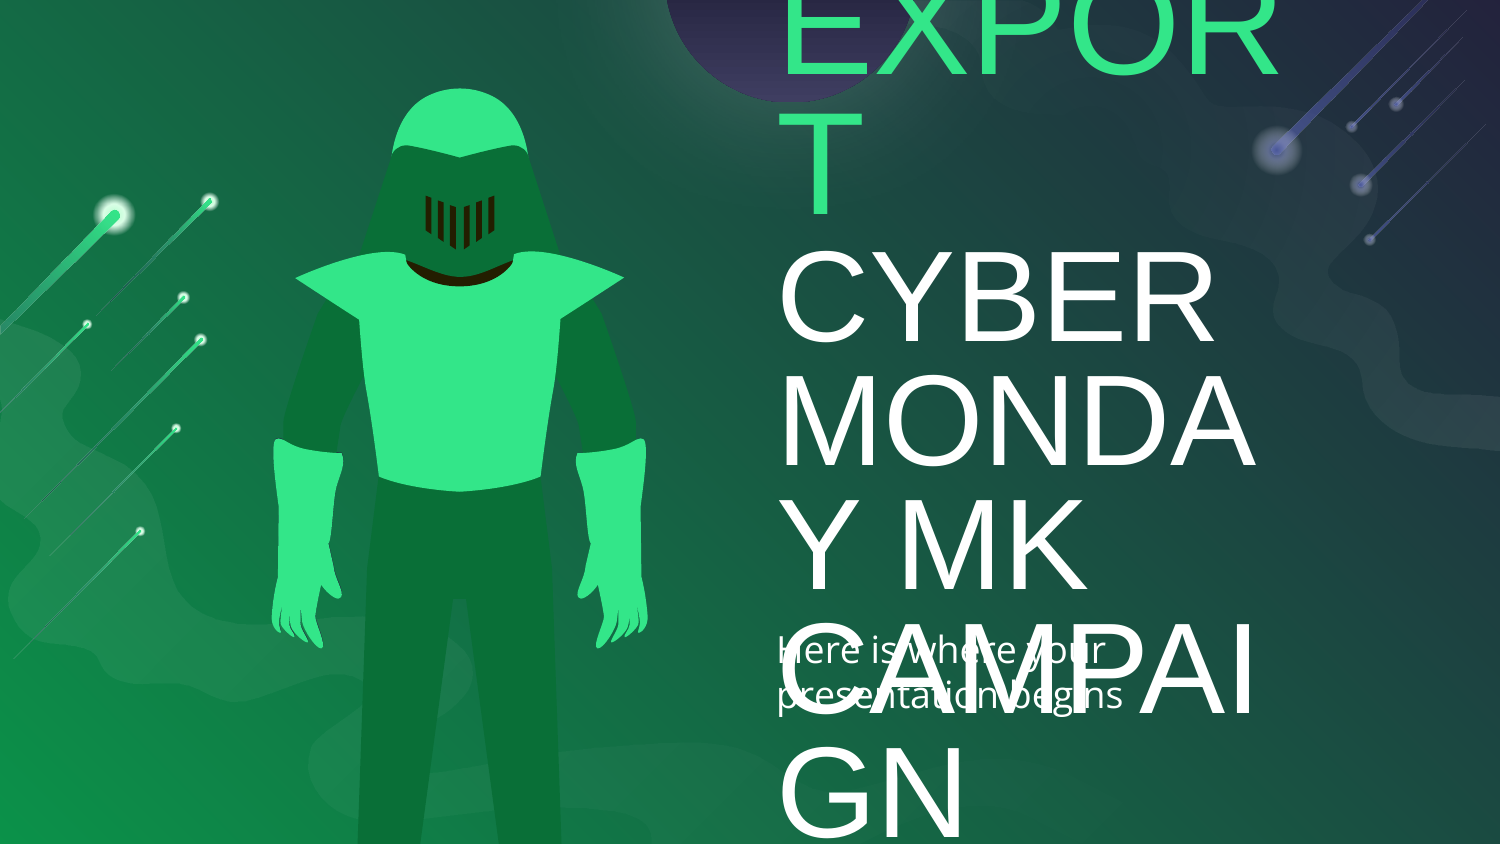

# EXPORT CYBER MONDAY MK CAMPAIGN

Here is where your presentation begins